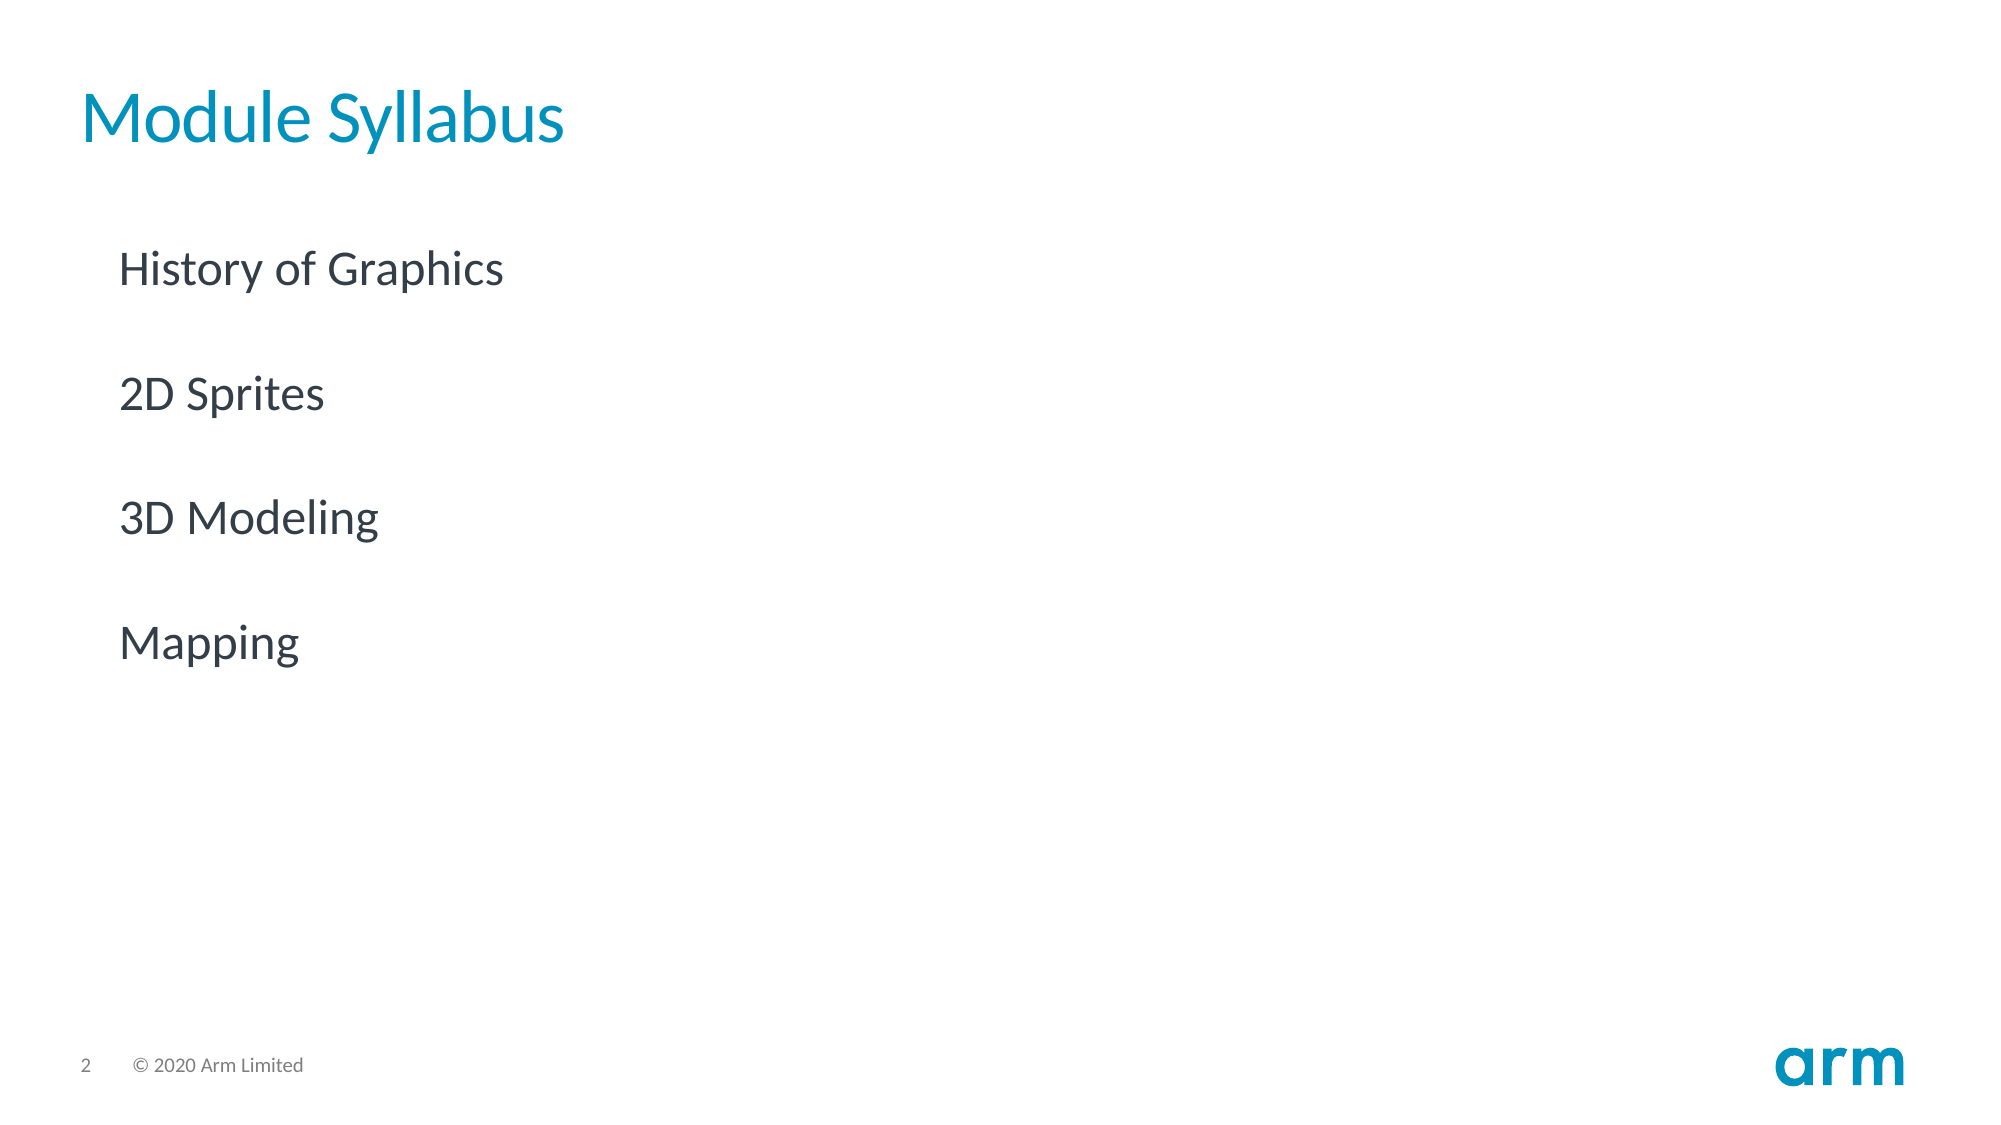

# Module Syllabus
History of Graphics

2D Sprites

3D Modeling

Mapping